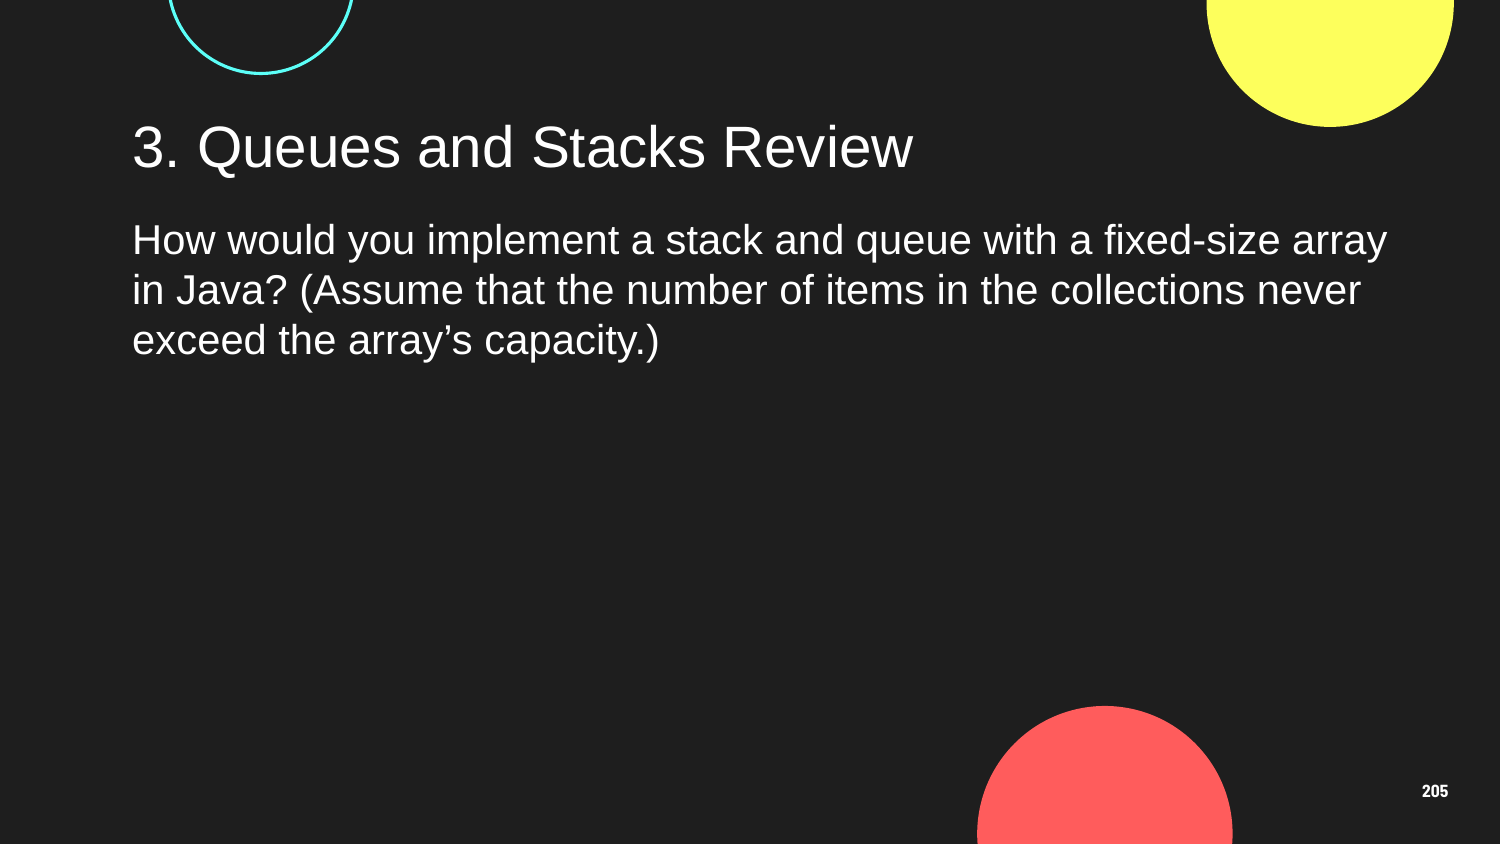

# 3. Queues and Stacks Review
How would you implement a stack and queue with a fixed-size array in Java? (Assume that the number of items in the collections never exceed the array’s capacity.)
205